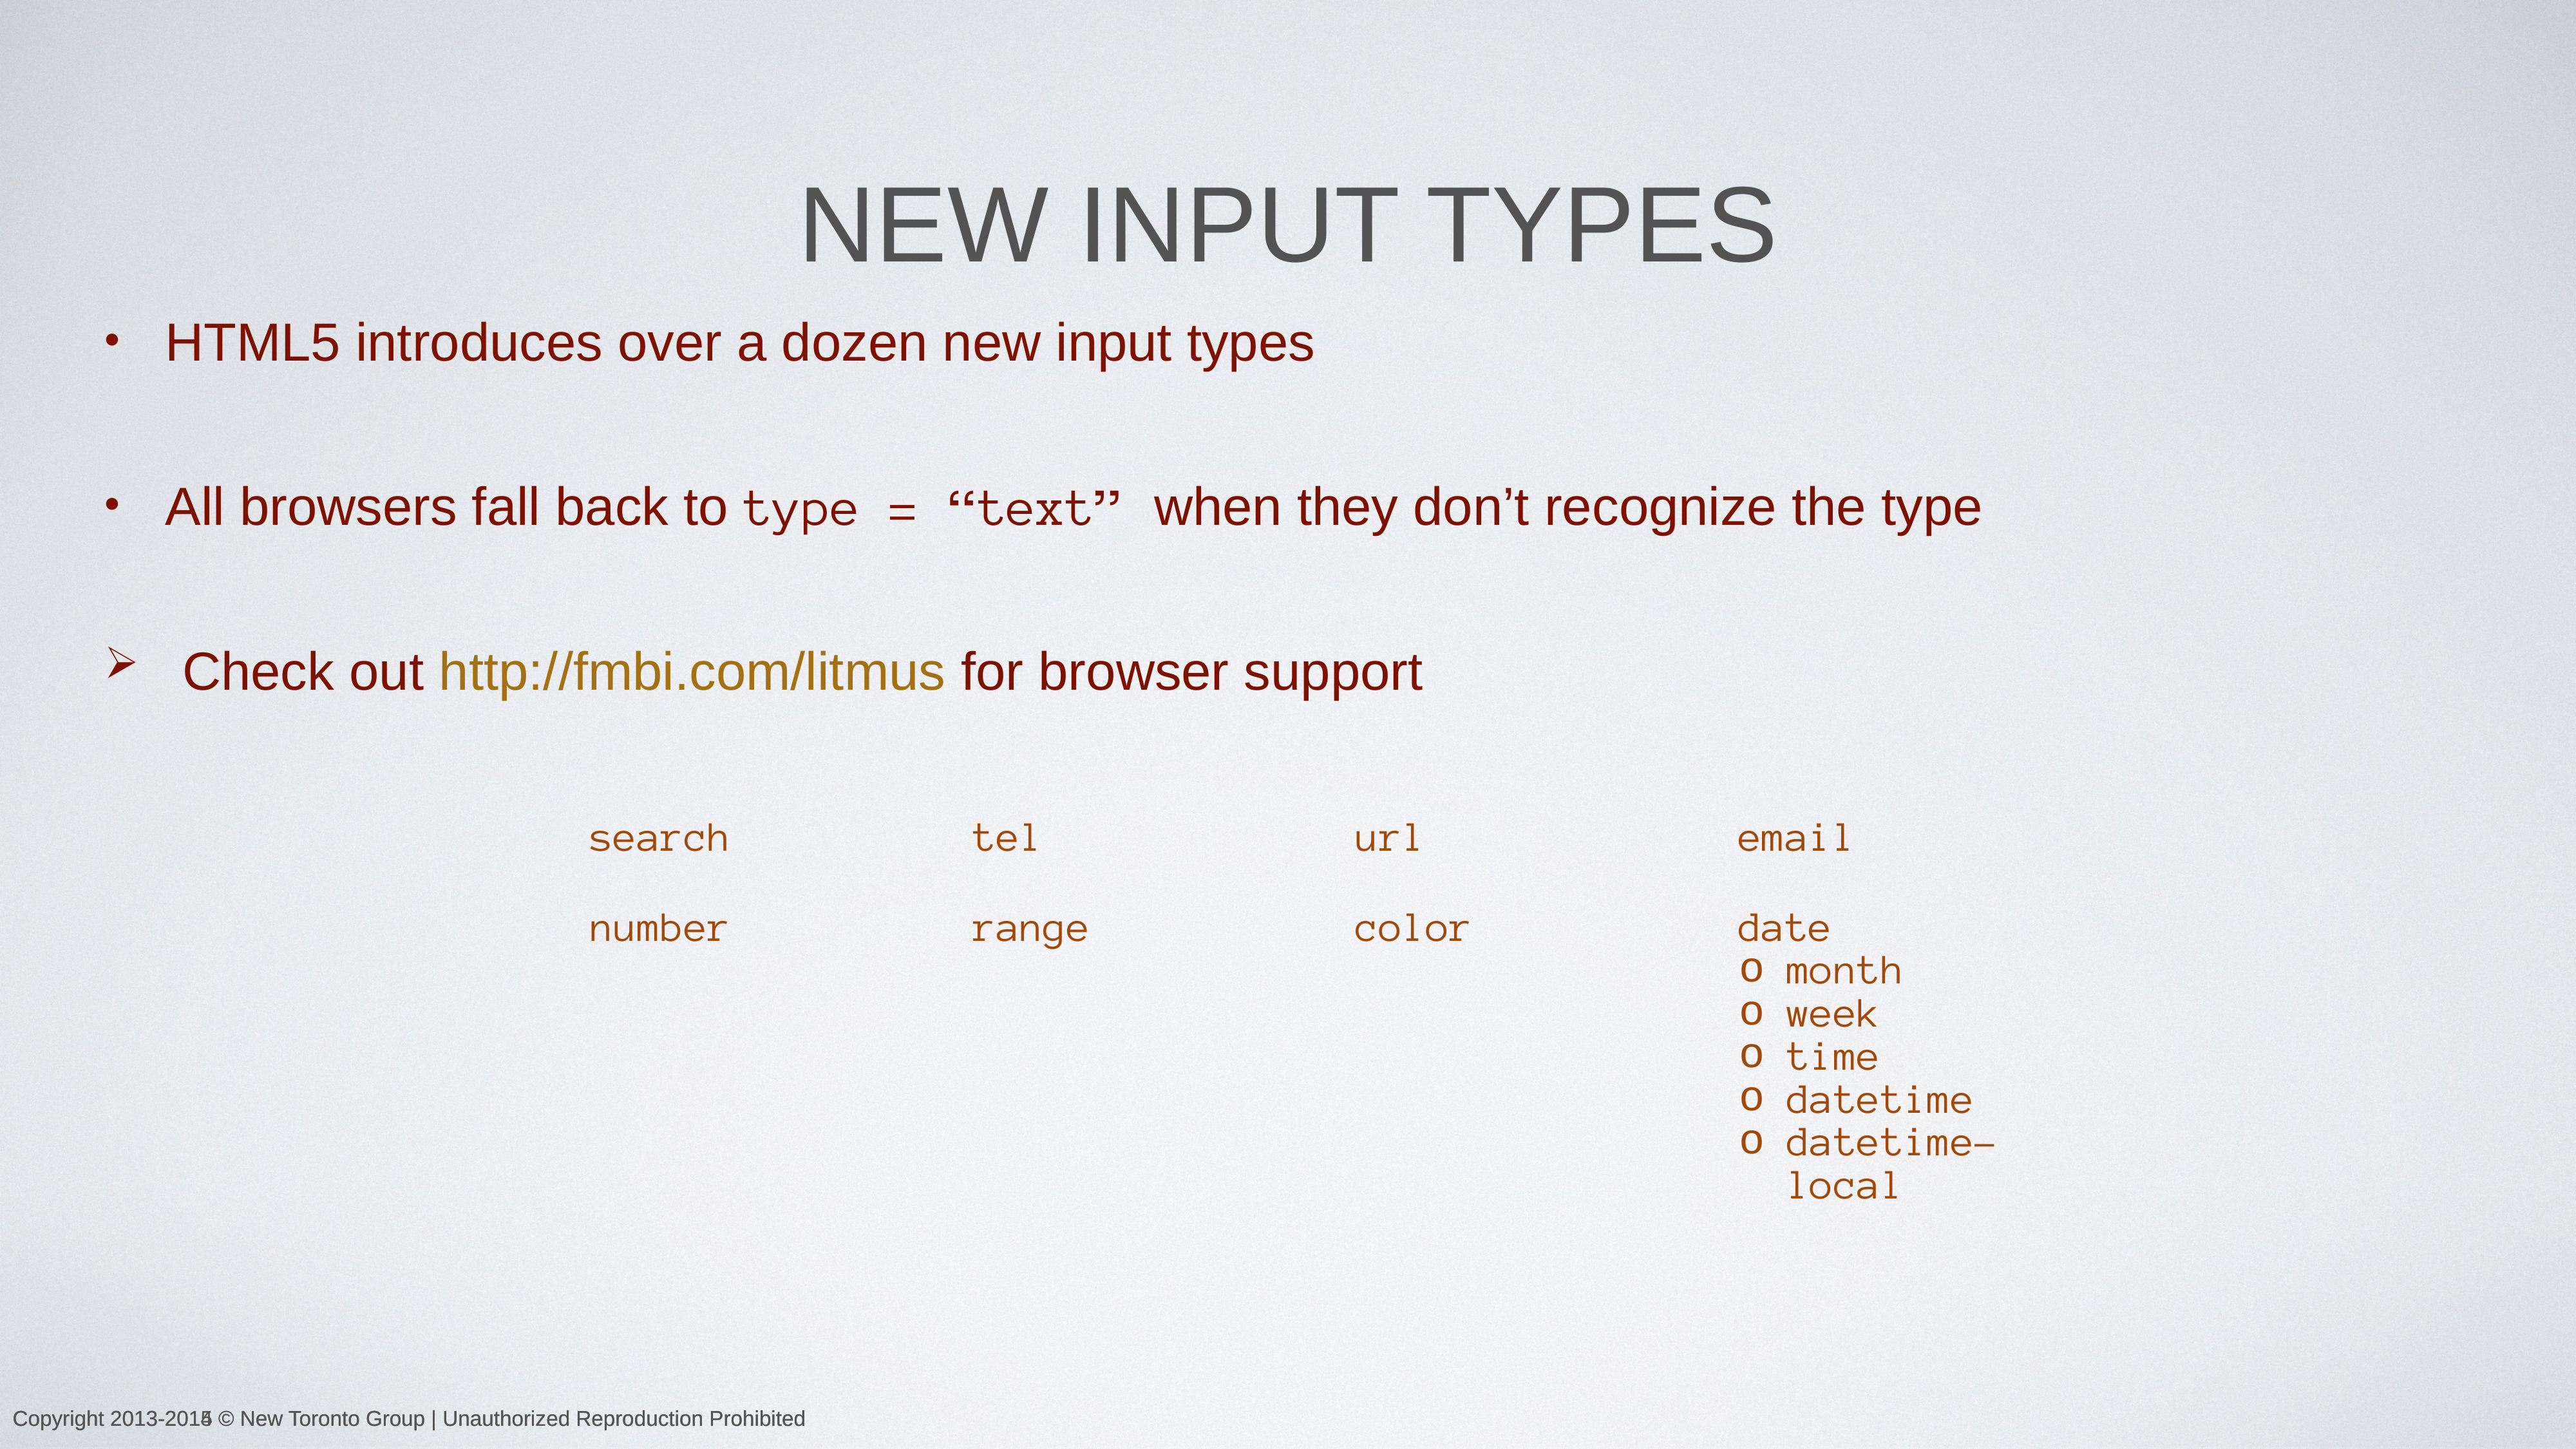

# New input types
HTML5 introduces over a dozen new input types
All browsers fall back to type = “text” when they don’t recognize the type
Check out http://fmbi.com/litmus for browser support

| search | tel | url | email |
| --- | --- | --- | --- |
| number | range | color | date month week time datetime datetime-local |